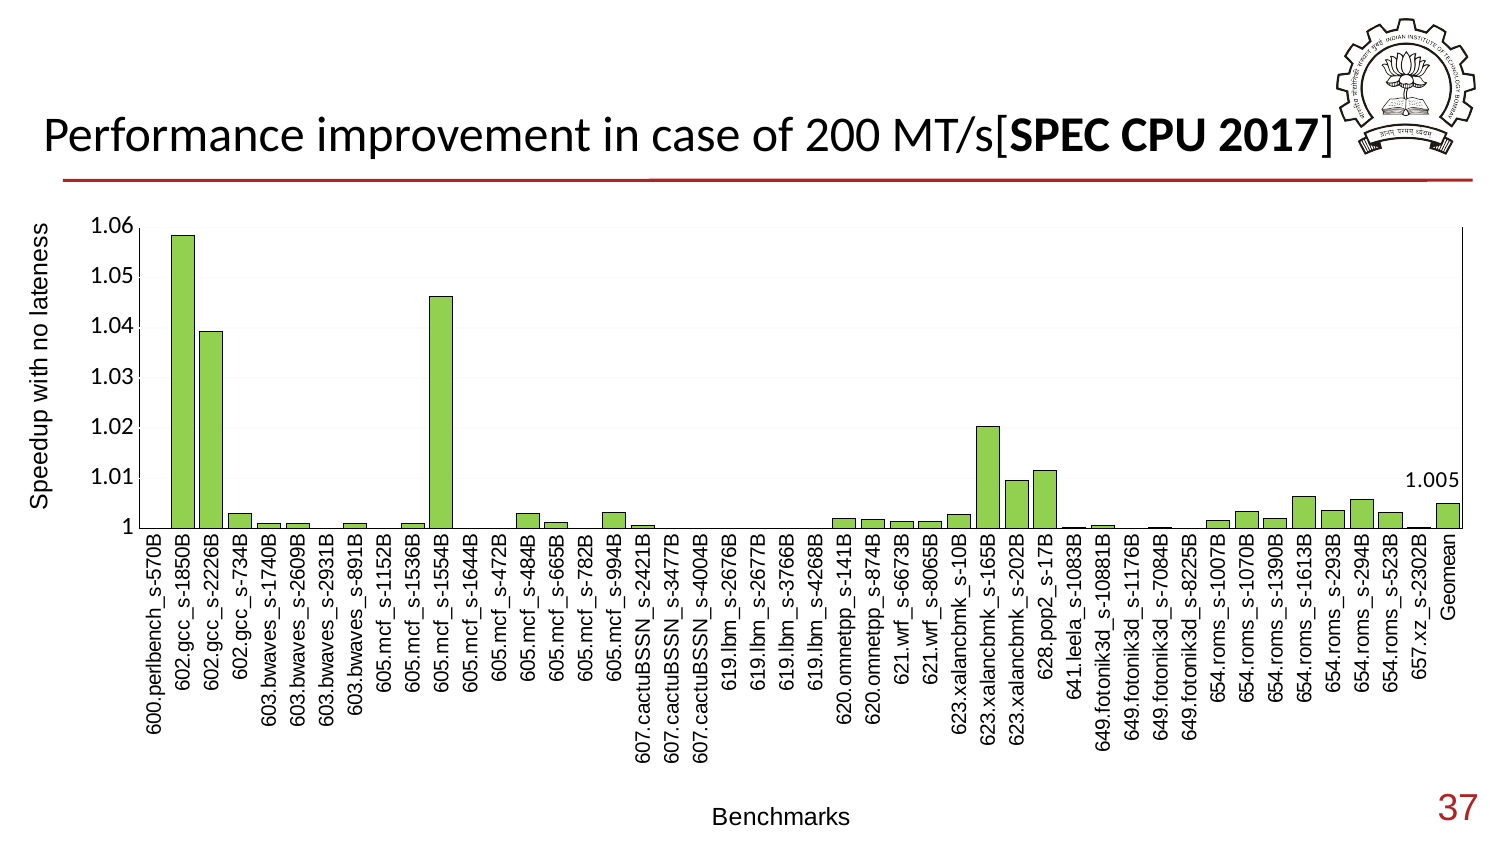

# Performance improvement in case of 200 MT/s[SPEC CPU 2017]

### Chart

| Category | speedup |
|---|---|
| 600.perlbench_s-570B | 1.0000837987060214 |
| 602.gcc_s-1850B | 1.0583574301435597 |
| 602.gcc_s-2226B | 1.039358325531534 |
| 602.gcc_s-734B | 1.0030074828086857 |
| 603.bwaves_s-1740B | 1.0010212424699032 |
| 603.bwaves_s-2609B | 1.0009994203988284 |
| 603.bwaves_s-2931B | 0.9999236847544397 |
| 603.bwaves_s-891B | 1.0010229693531036 |
| 605.mcf_s-1152B | 0.9970285071164854 |
| 605.mcf_s-1536B | 1.0010378057820608 |
| 605.mcf_s-1554B | 1.0461328976034858 |
| 605.mcf_s-1644B | 0.9999972027346066 |
| 605.mcf_s-472B | 0.999117242162331 |
| 605.mcf_s-484B | 1.0030458089668617 |
| 605.mcf_s-665B | 1.0011906151511616 |
| 605.mcf_s-782B | 0.9974708337514542 |
| 605.mcf_s-994B | 1.0031919947740366 |
| 607.cactuBSSN_s-2421B | 1.0005245980472386 |
| 607.cactuBSSN_s-3477B | 1.0 |
| 607.cactuBSSN_s-4004B | 1.0 |
| 619.lbm_s-2676B | 1.0000173912438566 |
| 619.lbm_s-2677B | 1.000018868229675 |
| 619.lbm_s-3766B | 1.0000369594677836 |
| 619.lbm_s-4268B | 1.0000269913546689 |
| 620.omnetpp_s-141B | 1.0020016292330967 |
| 620.omnetpp_s-874B | 1.0018133362639778 |
| 621.wrf_s-6673B | 1.0014438453806087 |
| 621.wrf_s-8065B | 1.0014453827632934 |
| 623.xalancbmk_s-10B | 1.0027278945108082 |
| 623.xalancbmk_s-165B | 1.020228036561234 |
| 623.xalancbmk_s-202B | 1.009601268654959 |
| 628.pop2_s-17B | 1.0114923913980156 |
| 641.leela_s-1083B | 1.000213350962333 |
| 649.fotonik3d_s-10881B | 1.0006133377367838 |
| 649.fotonik3d_s-1176B | 1.0000460015985555 |
| 649.fotonik3d_s-7084B | 1.0001940197973407 |
| 649.fotonik3d_s-8225B | 1.0000403609421398 |
| 654.roms_s-1007B | 1.0015079627790653 |
| 654.roms_s-1070B | 1.0034765598520283 |
| 654.roms_s-1390B | 1.0019688256305301 |
| 654.roms_s-1613B | 1.0063787442011418 |
| 654.roms_s-293B | 1.0036513069253572 |
| 654.roms_s-294B | 1.0058218272443886 |
| 654.roms_s-523B | 1.0031458035645056 |
| 657.xz_s-2302B | 1.0001236907647024 |
| Geomean | 1.005 |
37